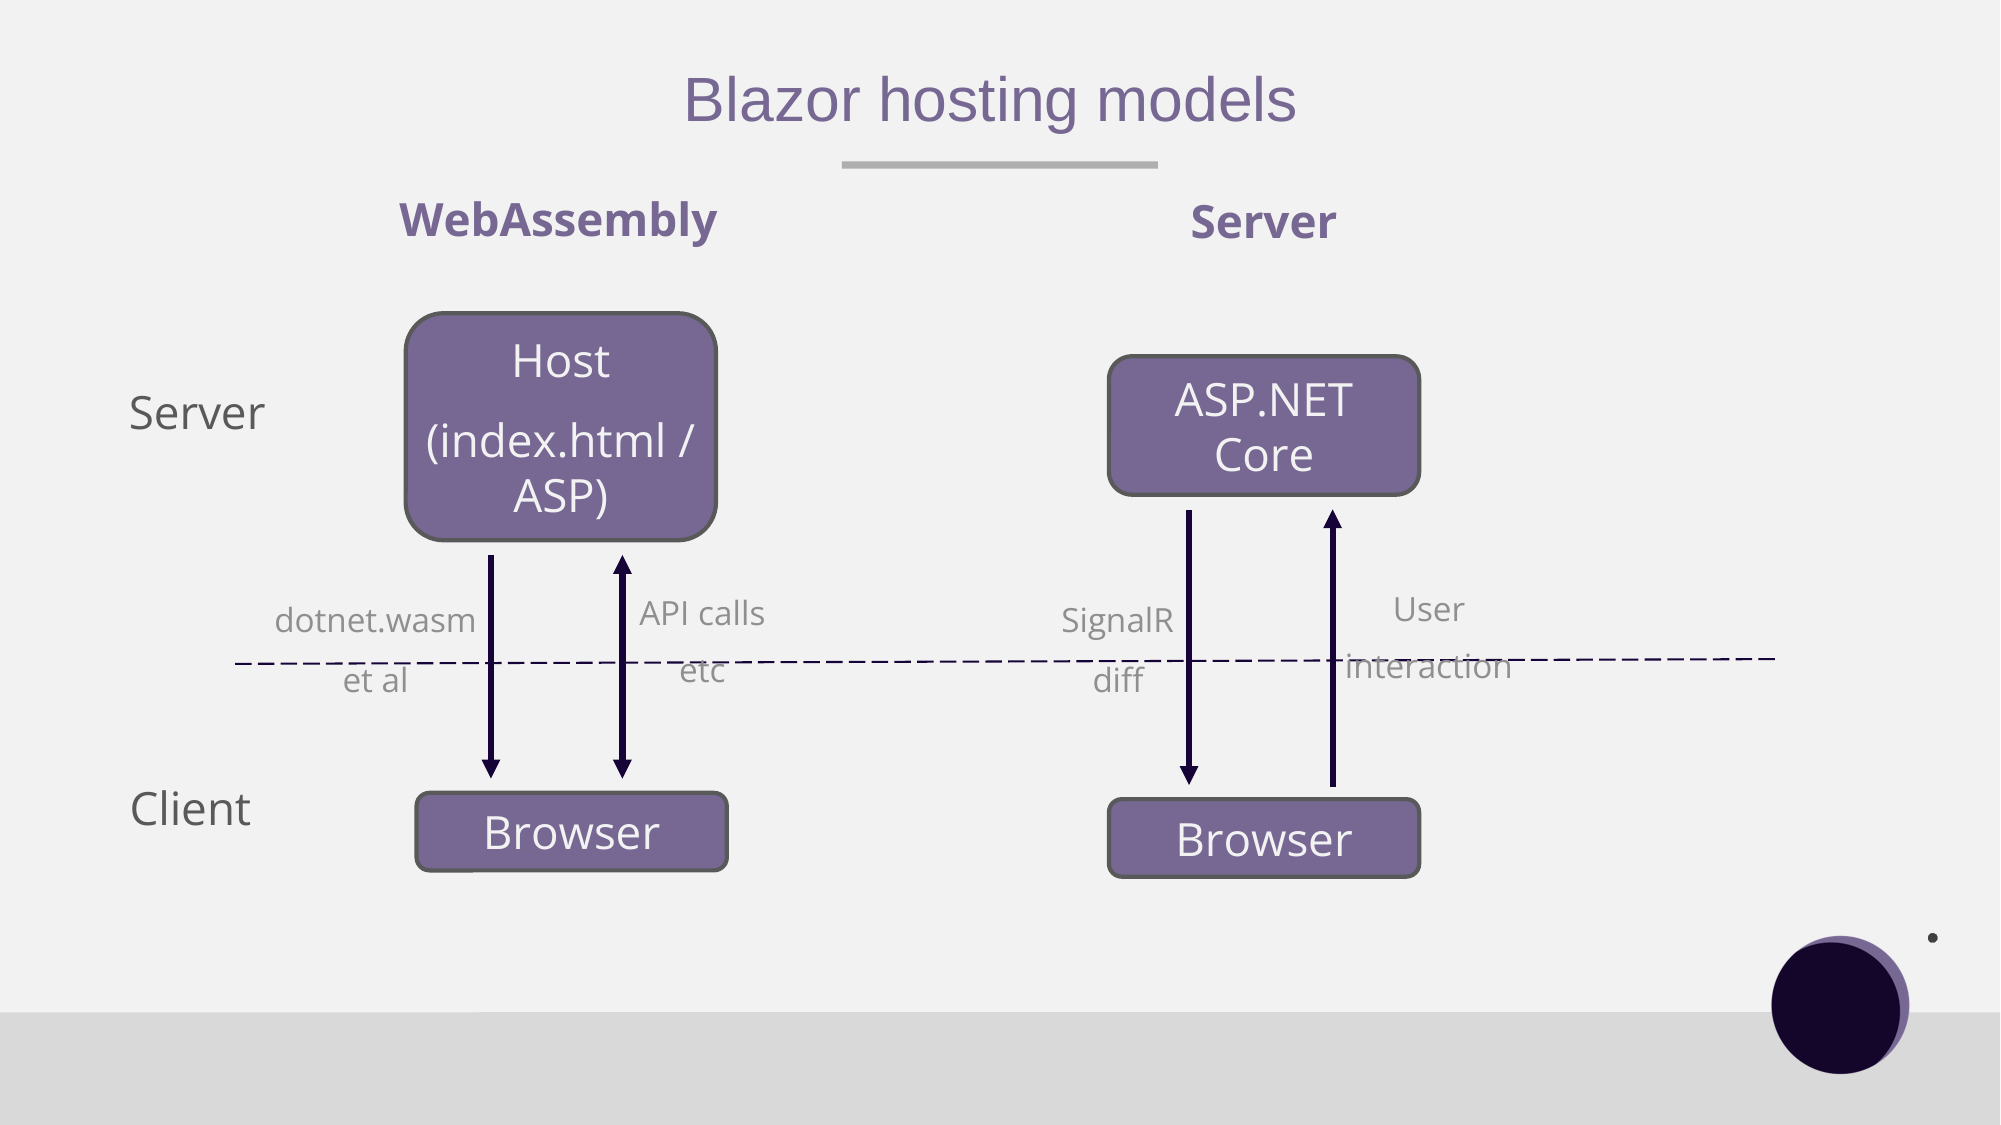

# Blazor hosting models
WebAssembly
Server
Host
(index.html / ASP)
ASP.NET Core
Server
dotnet.wasm
et al
SignalR
diff
User
interaction
API calls
etc
Client
Browser
Browser